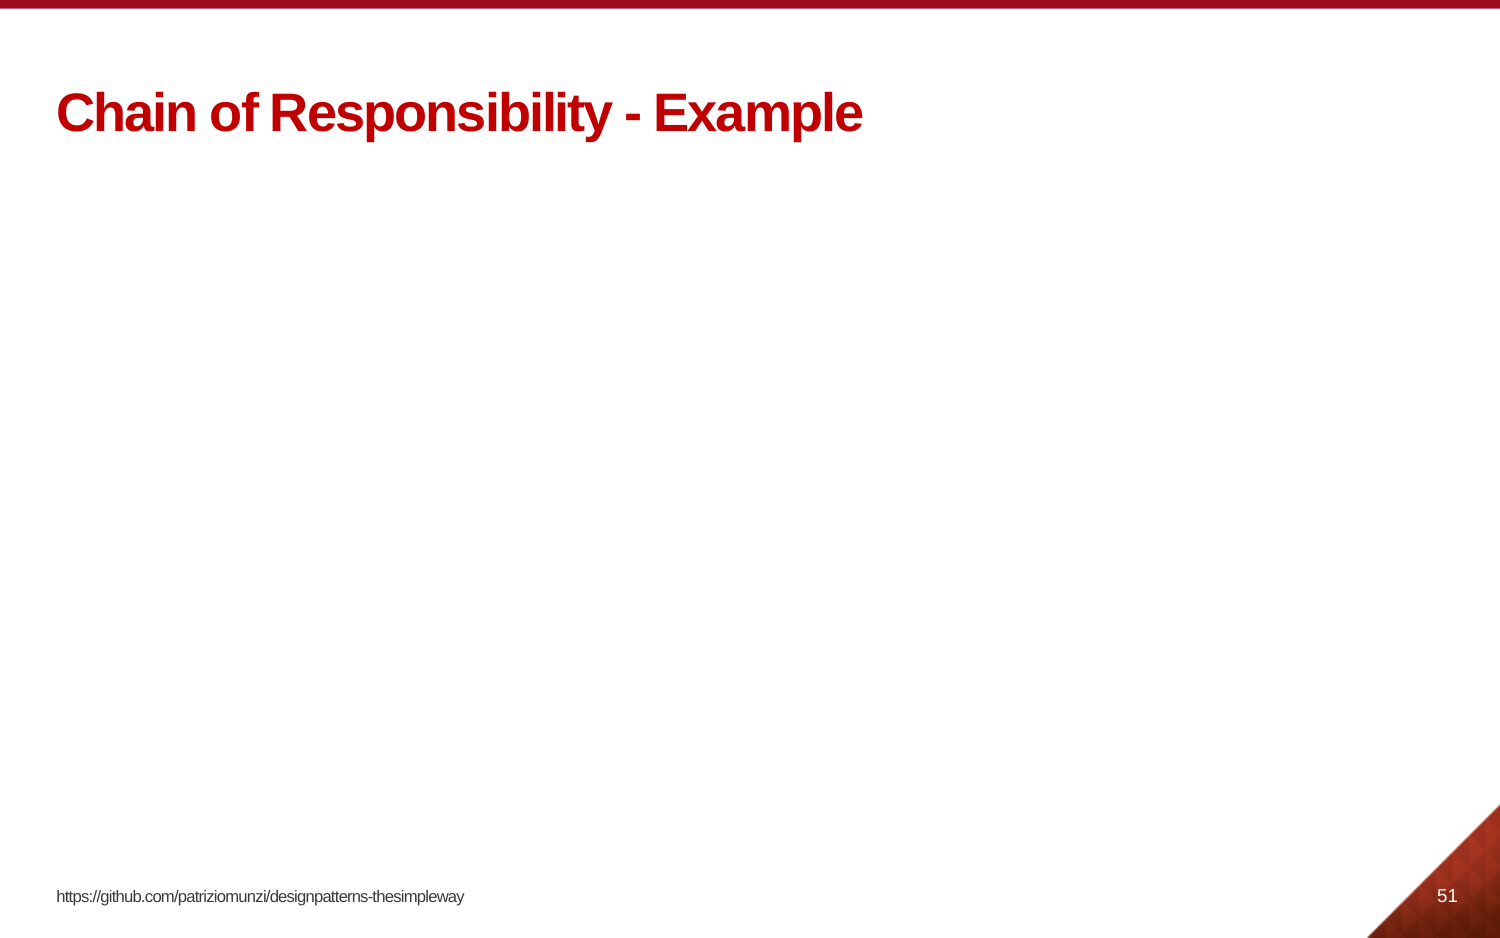

# Chain of Responsibility - Example

51
https://github.com/patriziomunzi/designpatterns-thesimpleway